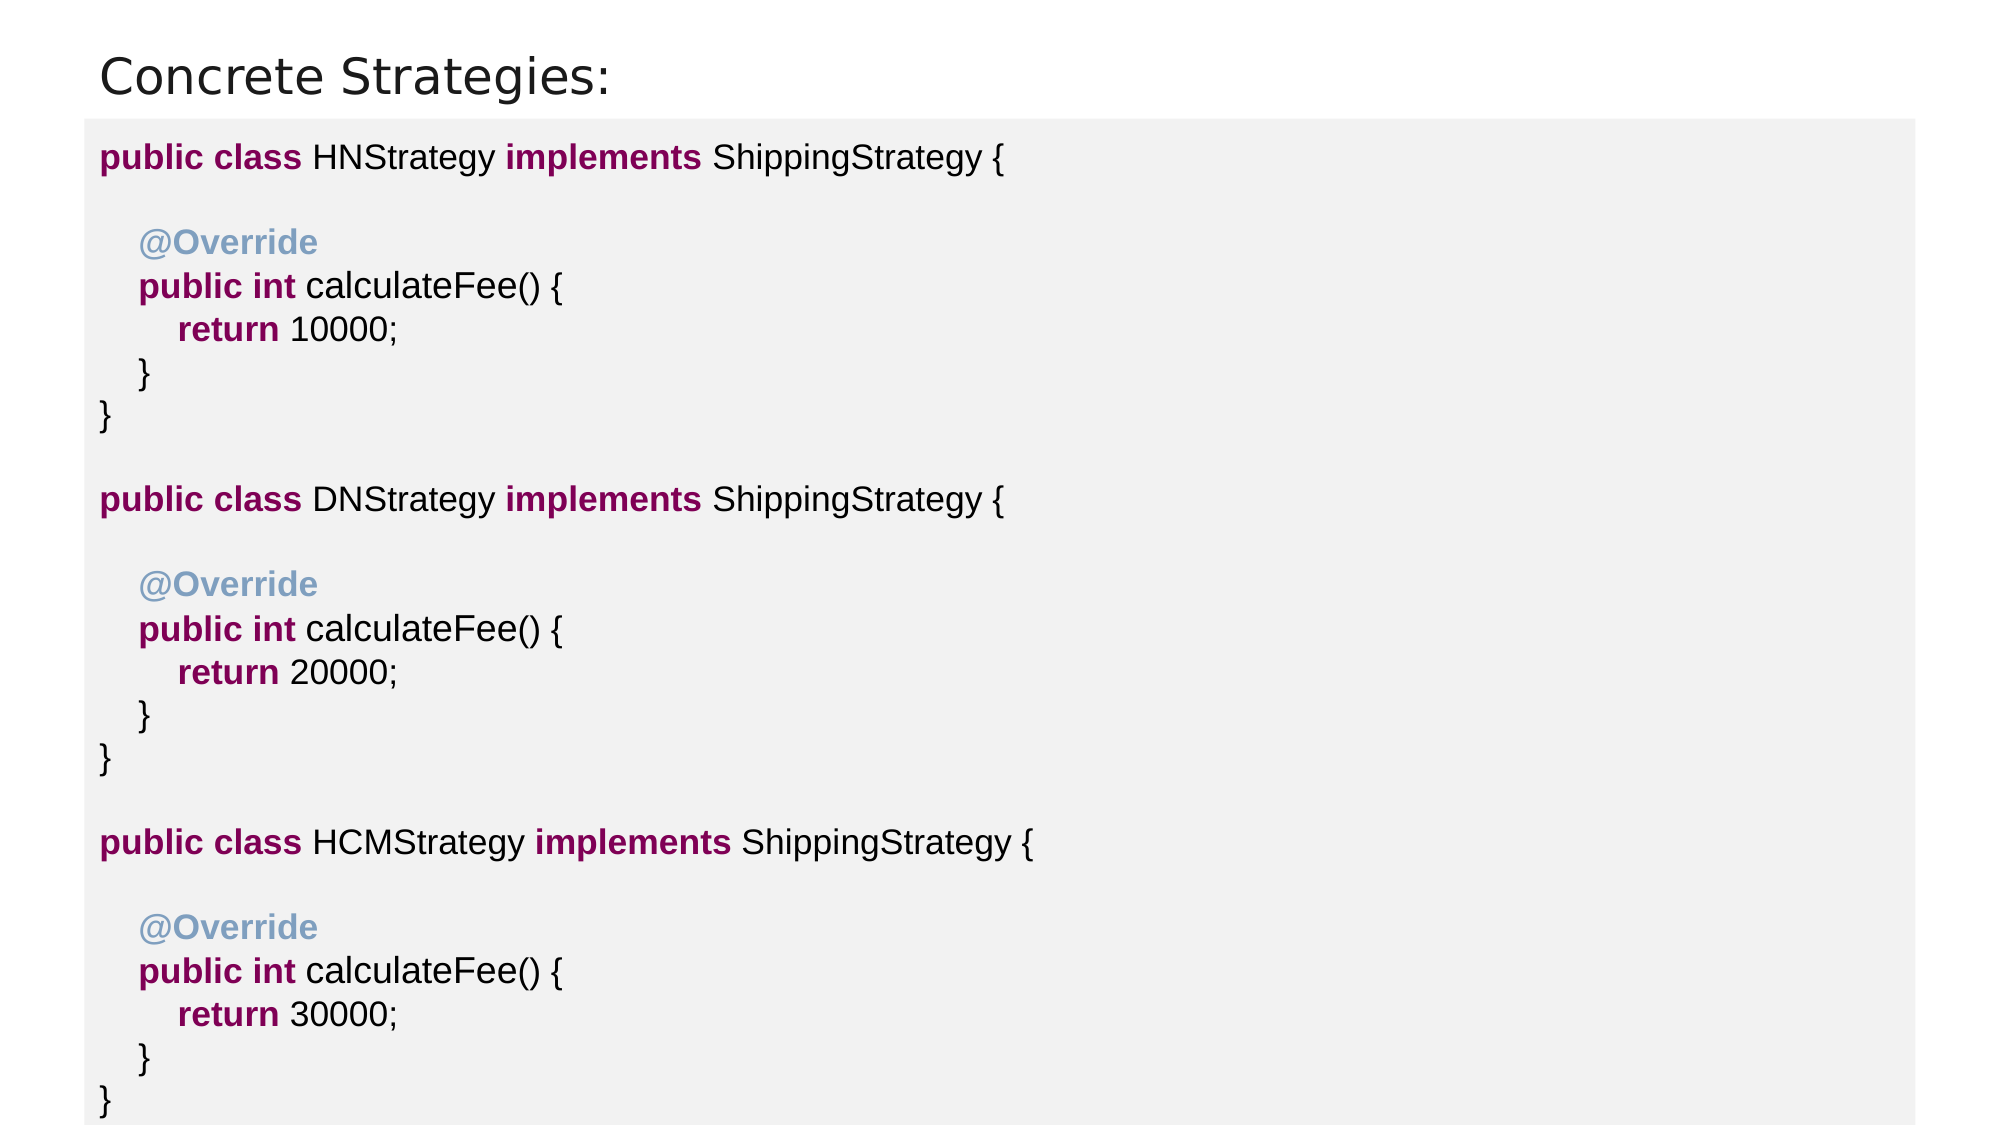

Concrete Strategies:
public class HNStrategy implements ShippingStrategy {

    @Override
    public int calculateFee() {
        return 10000;
    }
}

public class DNStrategy implements ShippingStrategy {

    @Override
    public int calculateFee() {
        return 20000;
    }
}

public class HCMStrategy implements ShippingStrategy {

    @Override
    public int calculateFee() {
        return 30000;
    }
}